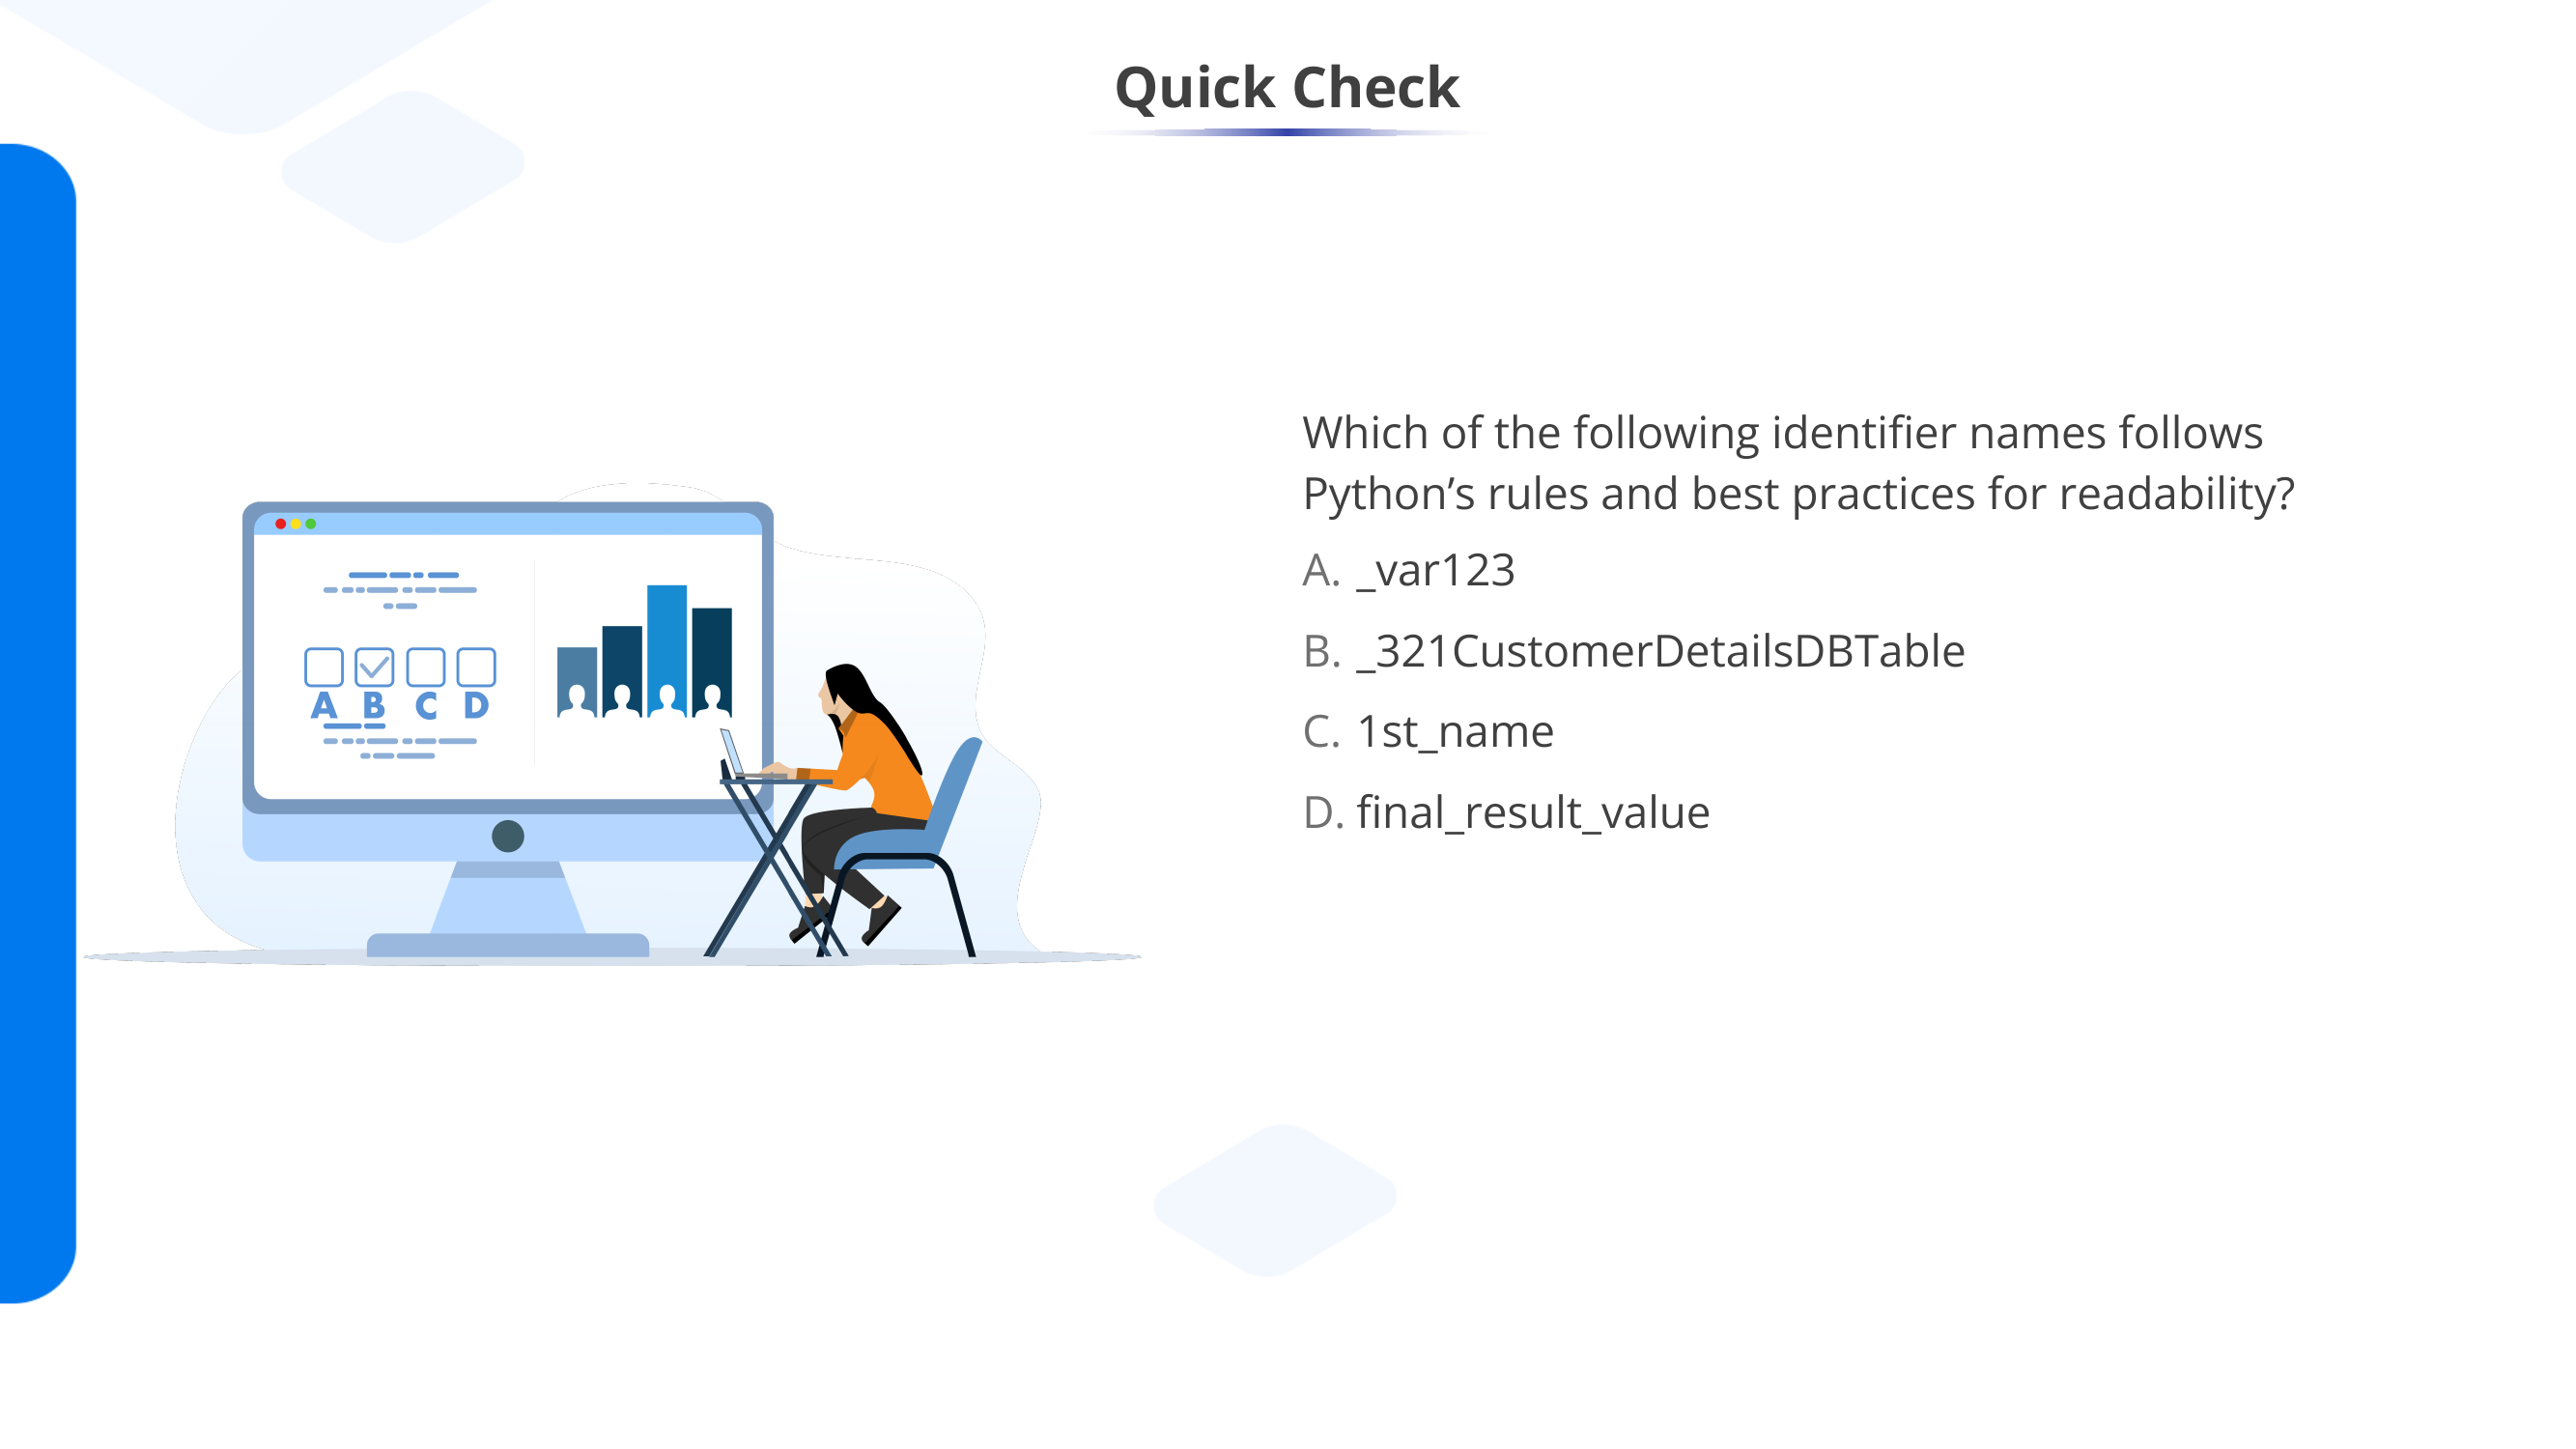

Which of the following identifier names follows Python’s rules and best practices for readability?
_var123
_321CustomerDetailsDBTable
1st_name
final_result_value